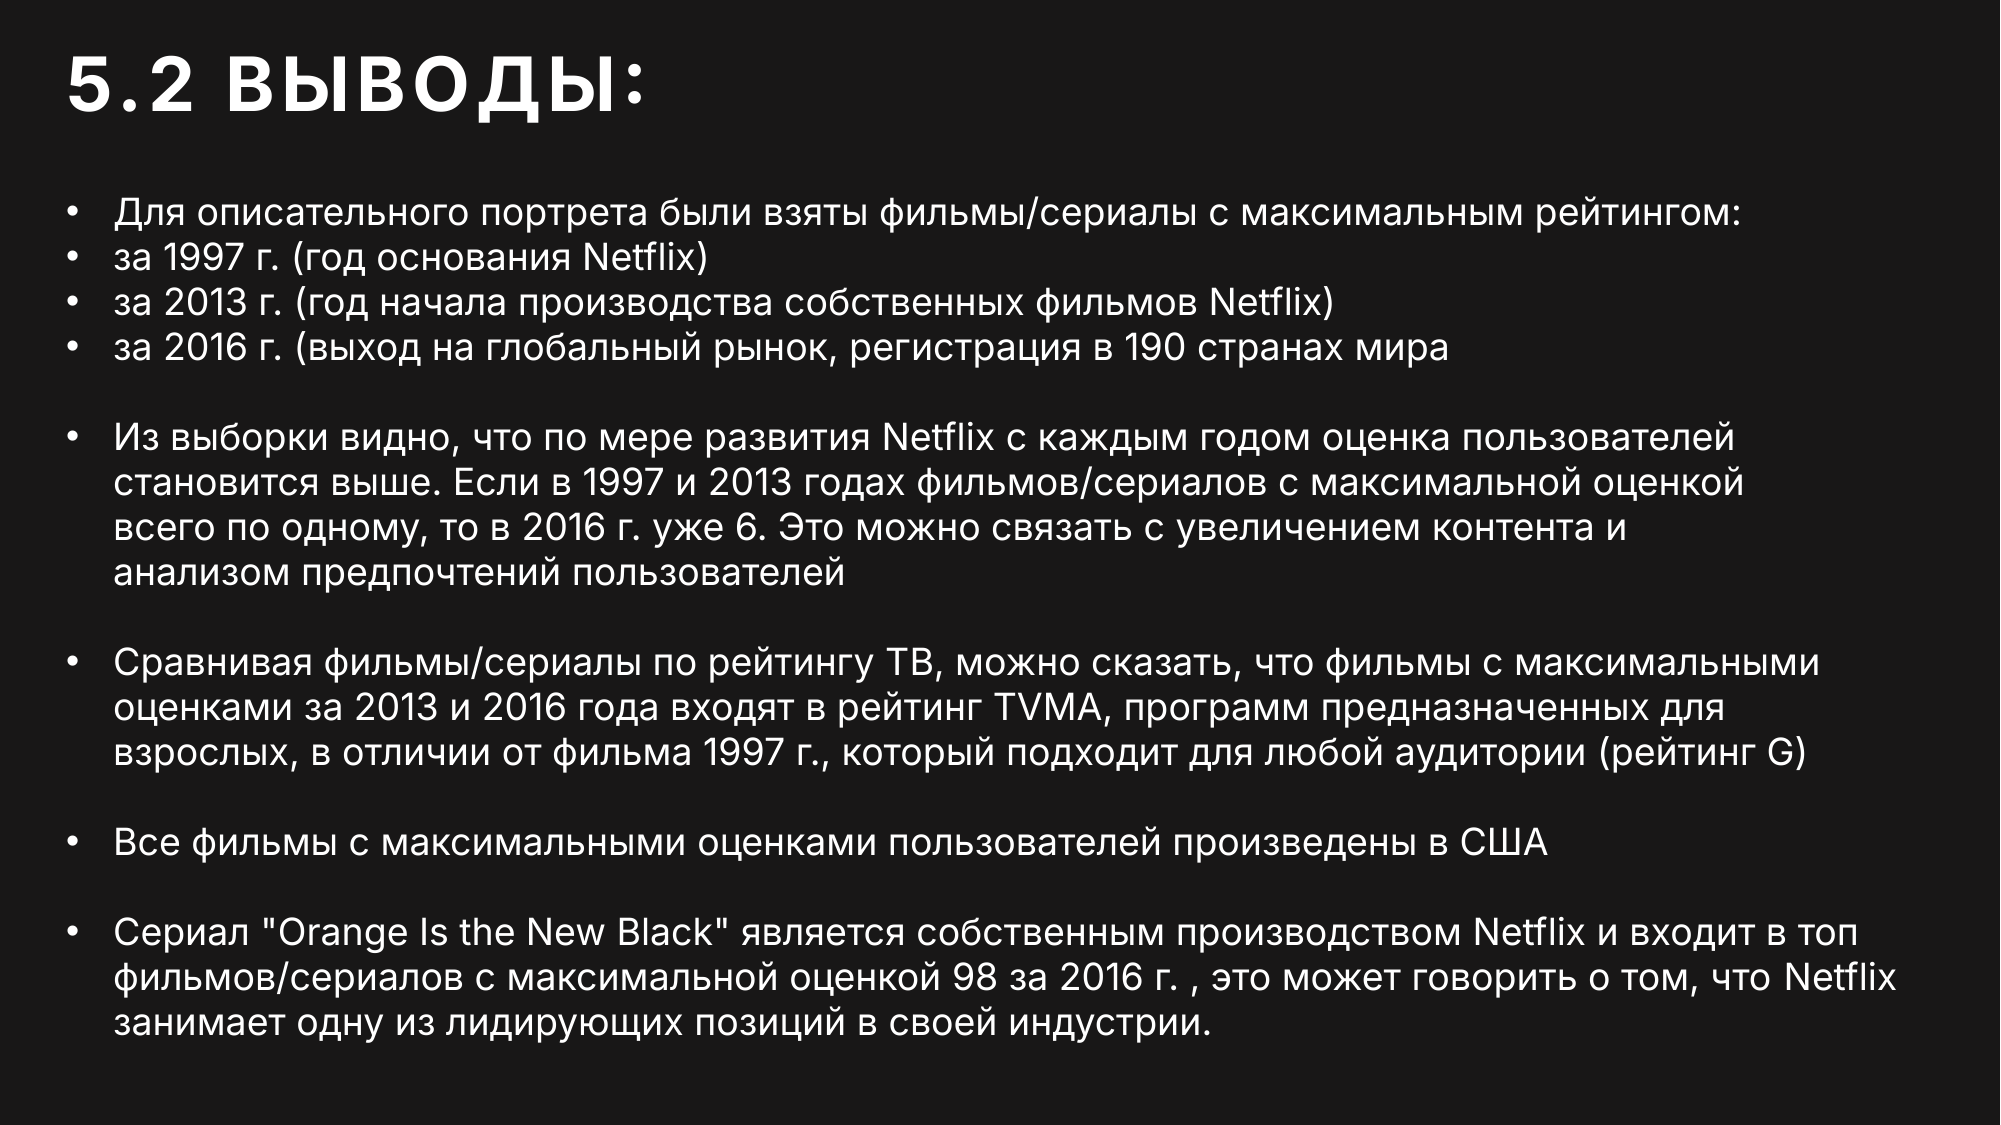

5.2 ВЫВОДЫ:

Для описательного портрета были взяты фильмы/сериалы с максимальным рейтингом:
за 1997 г. (год основания Netflix)
за 2013 г. (год начала производства собственных фильмов Netflix)
за 2016 г. (выход на глобальный рынок, регистрация в 190 странах мира

Из выборки видно, что по мере развития Netflix с каждым годом оценка пользователей 
становится выше. Если в 1997 и 2013 годах фильмов/сериалов с максимальной оценкой 
всего по одному, то в 2016 г. уже 6. Это можно связать с увеличением контента и 
анализом предпочтений пользователей

Сравнивая фильмы/сериалы по рейтингу ТВ, можно сказать, что фильмы с максимальными оценками за 2013 и 2016 года входят в рейтинг TVMA, программ предназначенных для 
взрослых, в отличии от фильма 1997 г., который подходит для любой аудитории (рейтинг G)

Все фильмы с максимальными оценками пользователей произведены в США

Сериал "Orange Is the New Black" является собственным производством Netflix и входит в топ фильмов/сериалов с максимальной оценкой 98 за 2016 г. , это может говорить о том, что Netflix занимает одну из лидирующих позиций в своей индустрии.